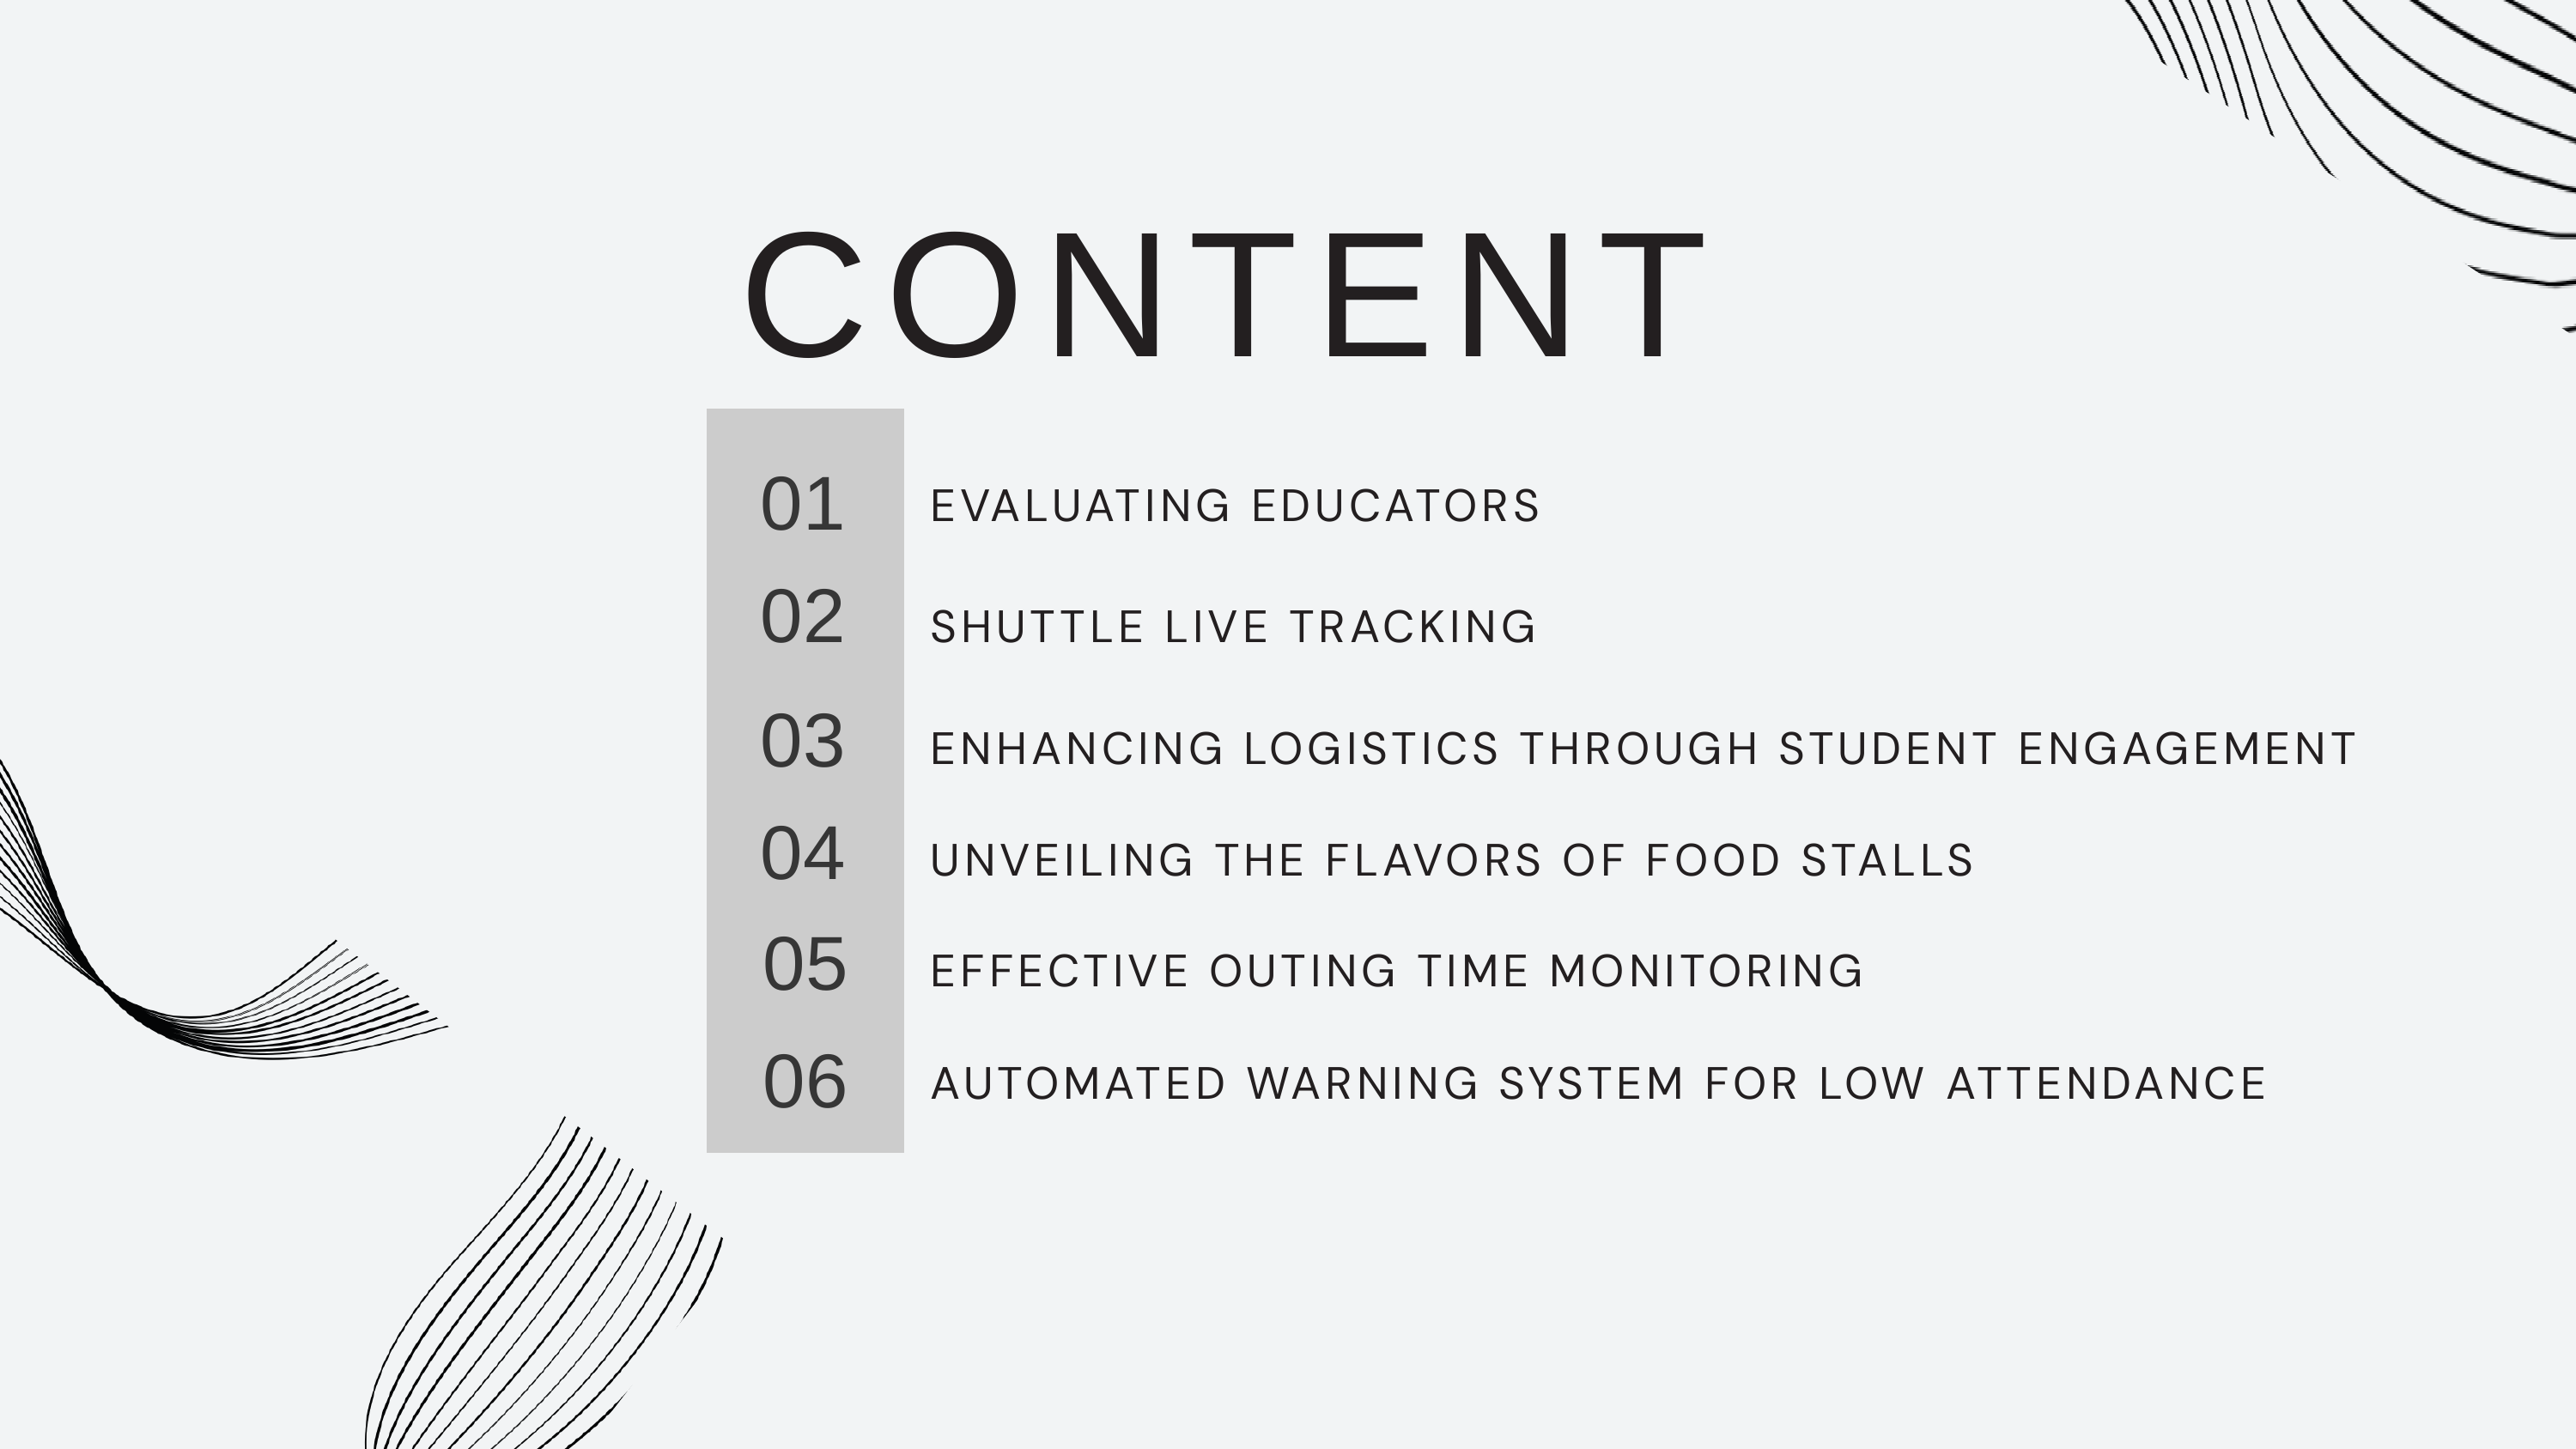

CONTENT

01
EVALUATING EDUCATORS
02
SHUTTLE LIVE TRACKING
03
ENHANCING LOGISTICS THROUGH STUDENT ENGAGEMENT

04
UNVEILING THE FLAVORS OF FOOD STALLS
05
EFFECTIVE OUTING TIME MONITORING
06
AUTOMATED WARNING SYSTEM FOR LOW ATTENDANCE